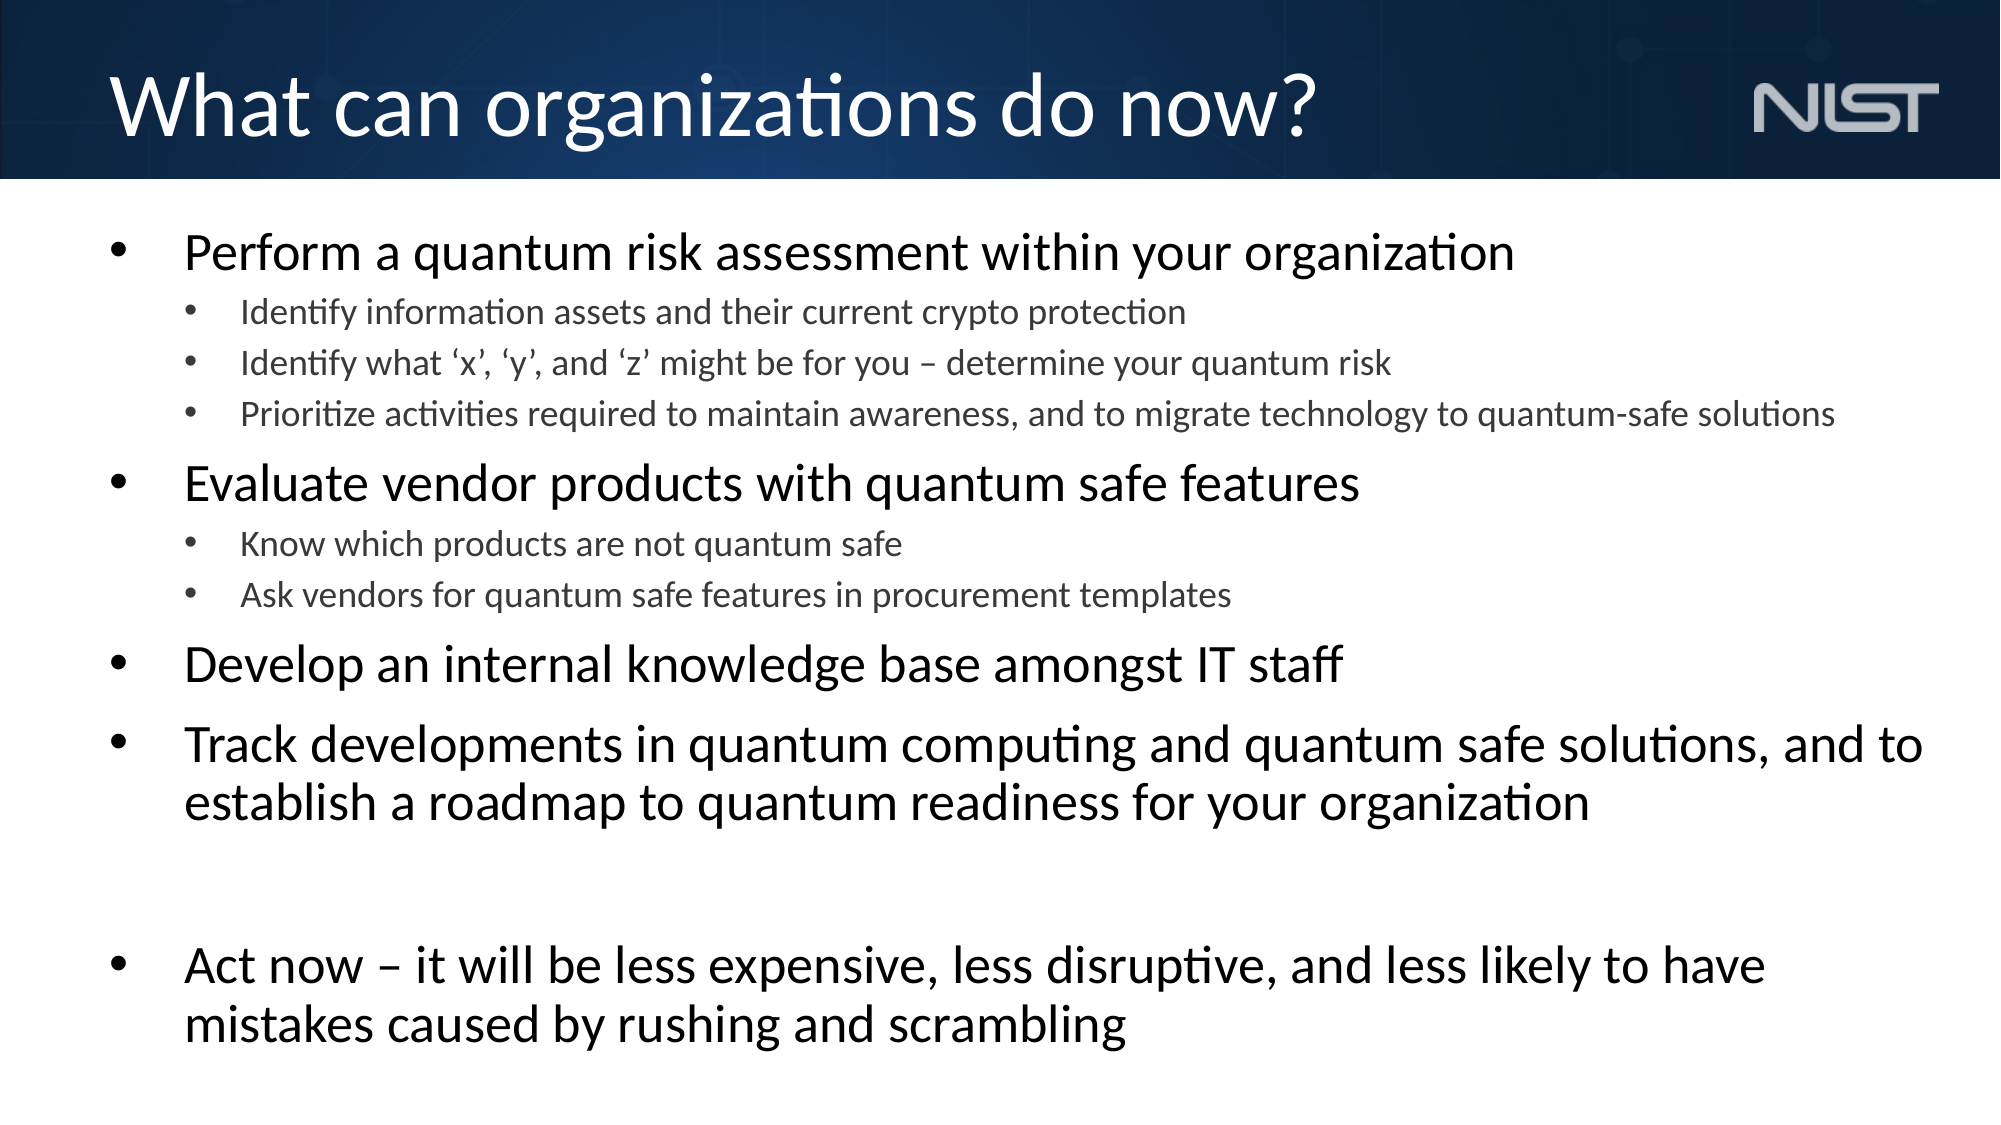

# What can organizations do now?
Perform a quantum risk assessment within your organization
Identify information assets and their current crypto protection
Identify what ‘x’, ‘y’, and ‘z’ might be for you – determine your quantum risk
Prioritize activities required to maintain awareness, and to migrate technology to quantum-safe solutions
Evaluate vendor products with quantum safe features
Know which products are not quantum safe
Ask vendors for quantum safe features in procurement templates
Develop an internal knowledge base amongst IT staff
Track developments in quantum computing and quantum safe solutions, and to establish a roadmap to quantum readiness for your organization

Act now – it will be less expensive, less disruptive, and less likely to have mistakes caused by rushing and scrambling